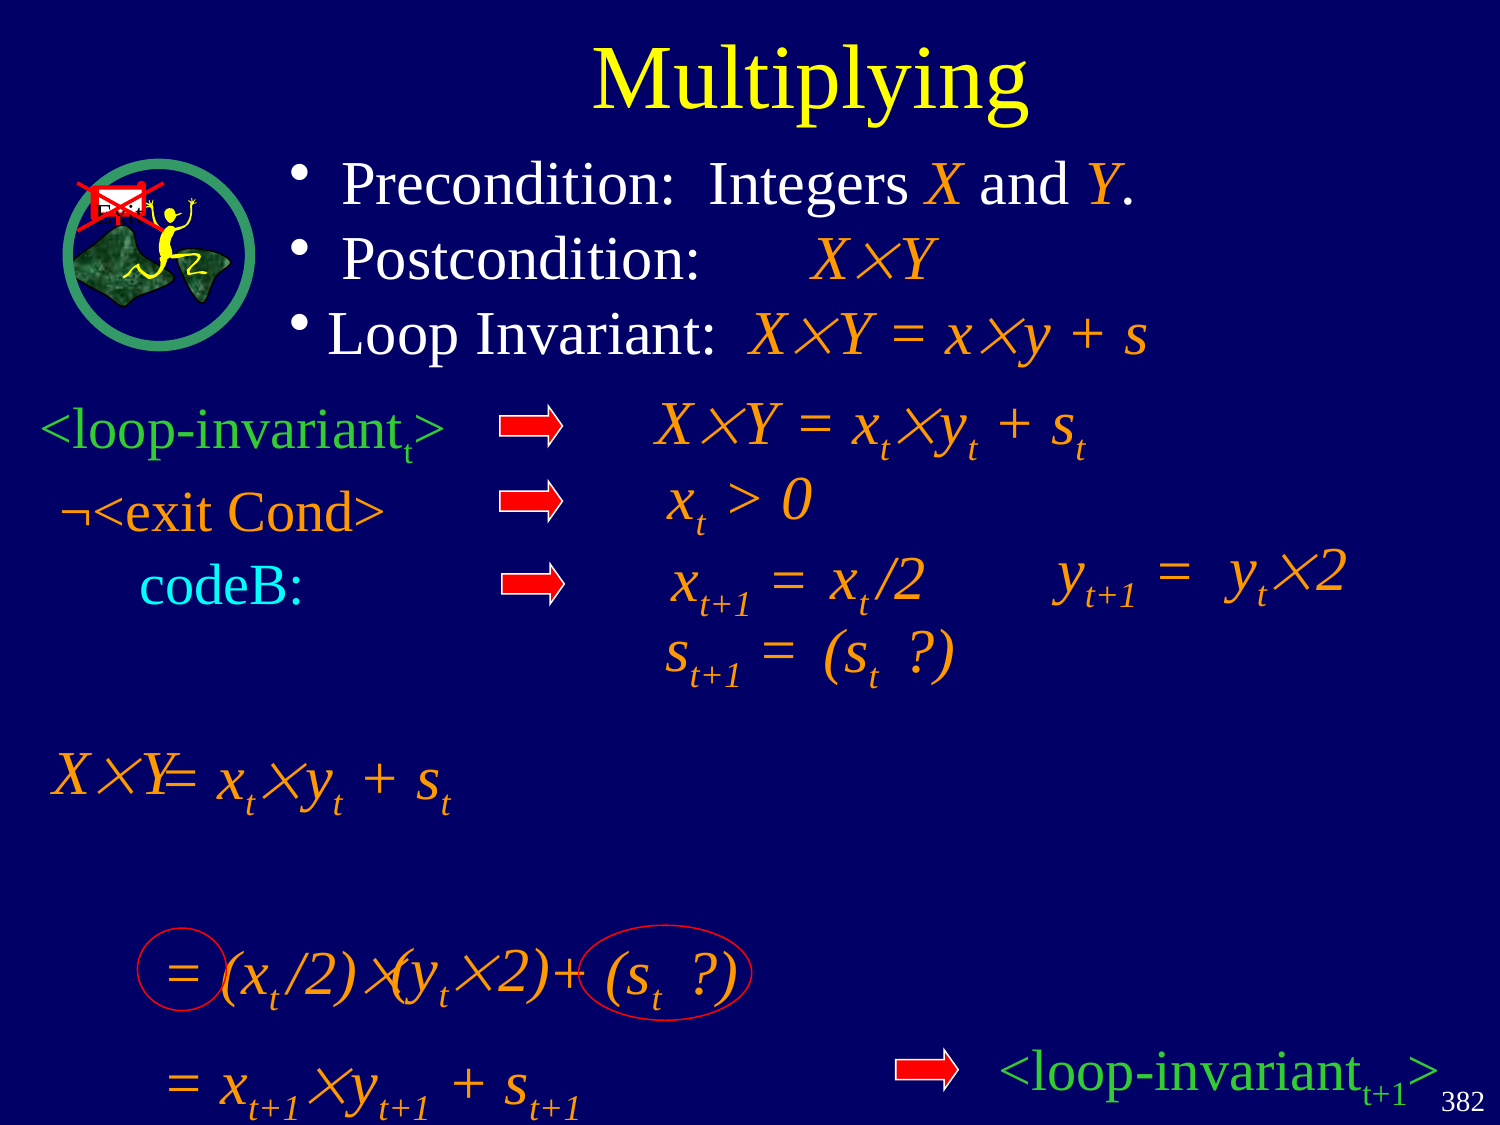

Multiplying
 Precondition:  Integers X and Y.
 Postcondition:       X×Y
 Loop Invariant:  X×Y = x×y + s

Exit

X×Y = xt×yt + st
<loop-invariantt>
¬<exit Cond>
codeB:

xt  > 0

yt×2
yt+1 =
xt /2
xt+1 =

st+1 =
(st  ?)
X×Y

       = (xt /2)×         + (st  ?)
       = xt+1×yt+1 + st+1
= xt×yt + st
(yt×2)

<loop-invariantt+1>